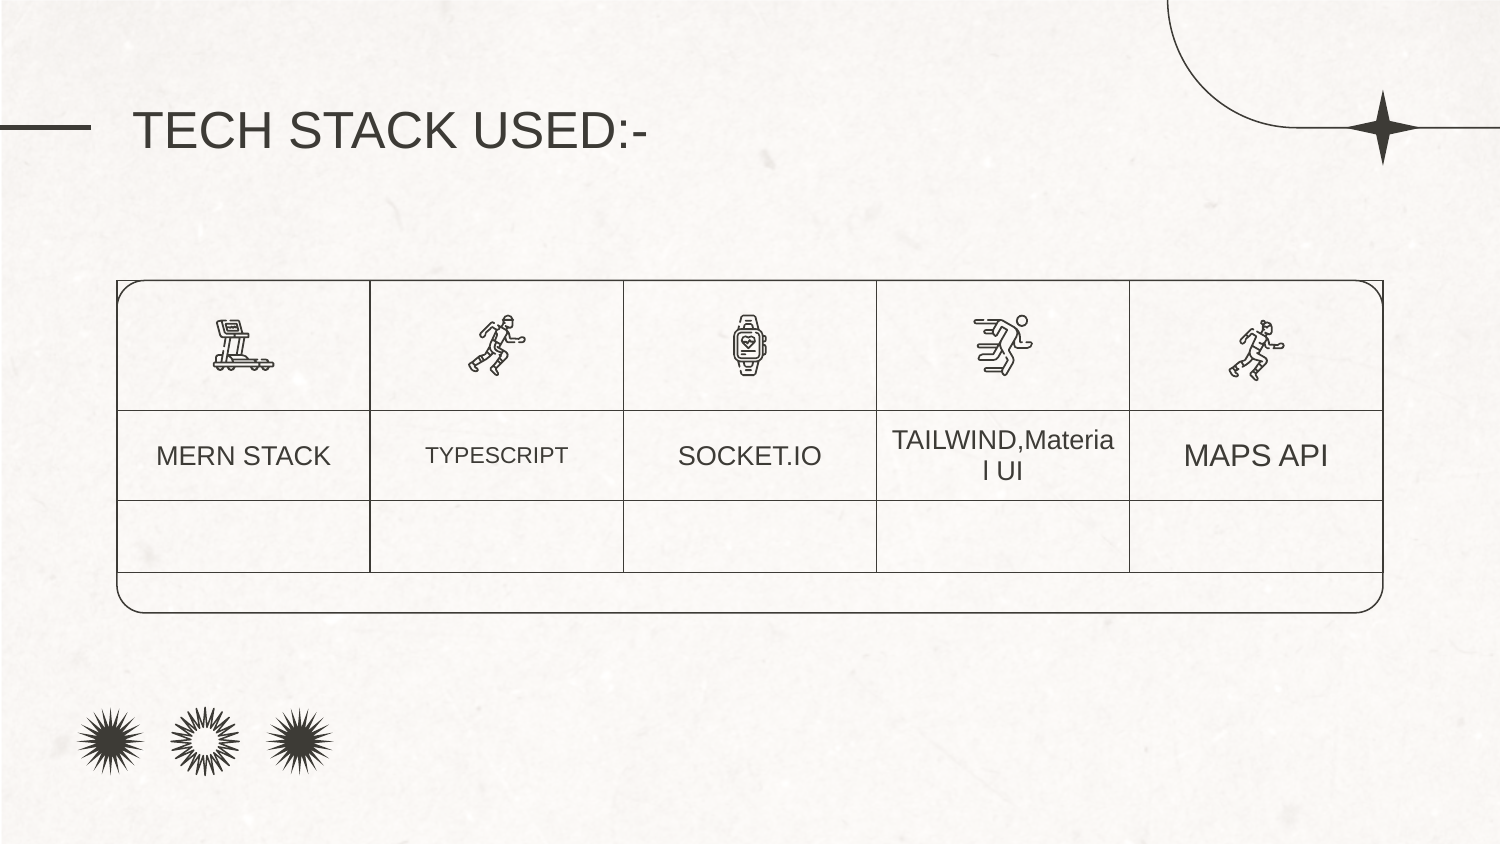

# TECH STACK USED:-

|  |  |  |  |  |
| --- | --- | --- | --- | --- |
| MERN STACK | TYPESCRIPT | SOCKET.IO | TAILWIND,Material UI | MAPS API |
|  |  |  |  |  |